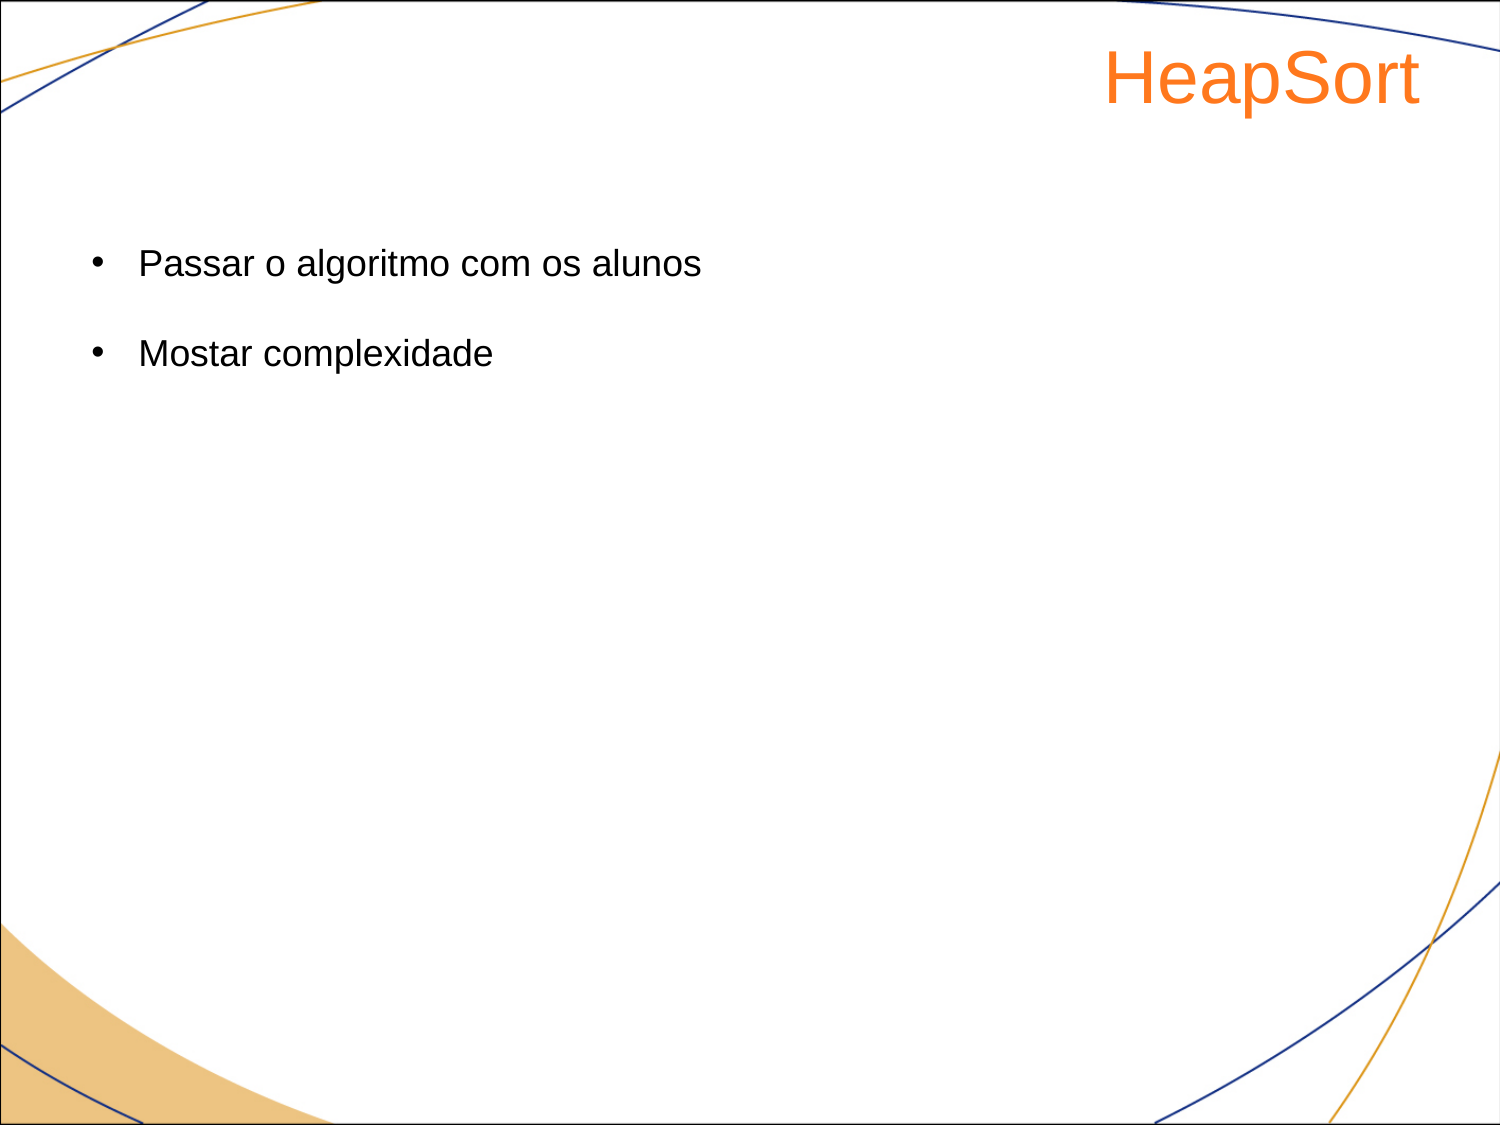

HeapSort
Passar o algoritmo com os alunos

Mostar complexidade